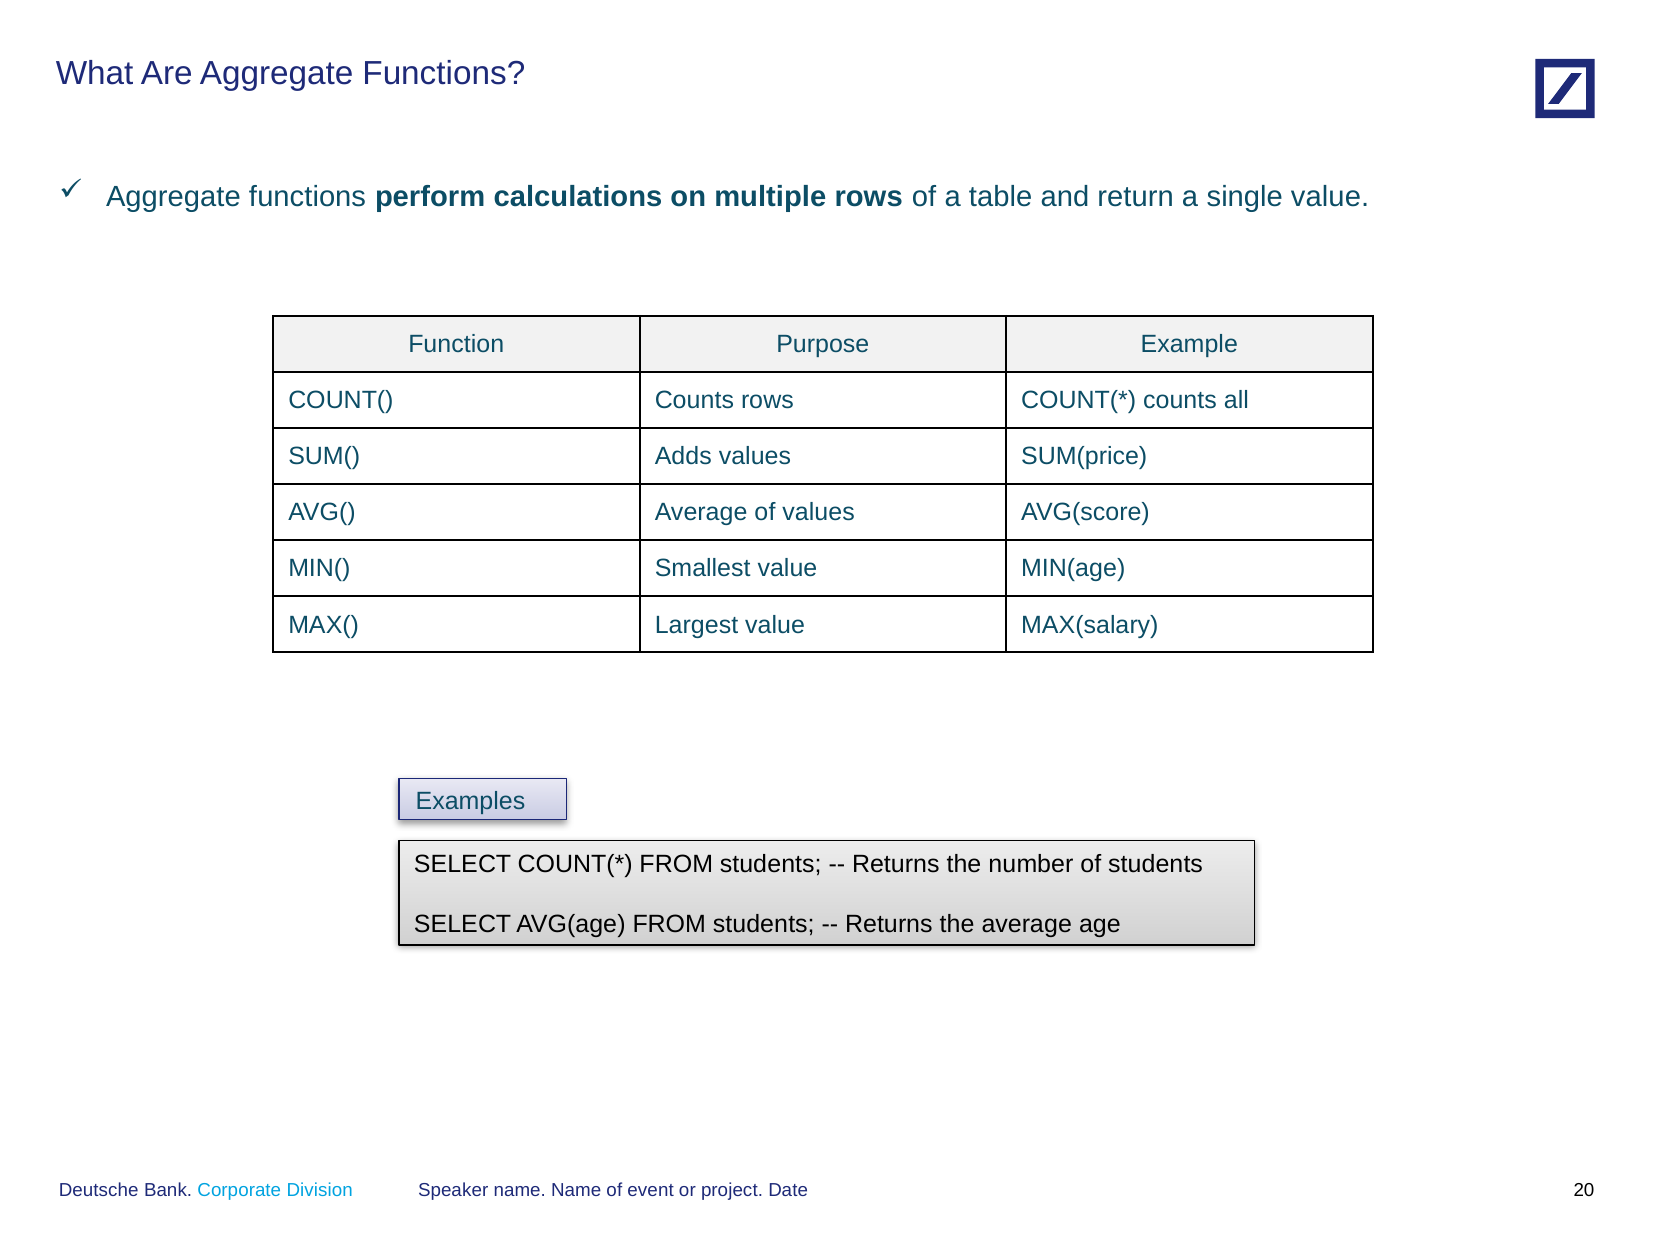

# What Are Aggregate Functions?
Aggregate functions perform calculations on multiple rows of a table and return a single value.
| Function | Purpose | Example |
| --- | --- | --- |
| COUNT() | Counts rows | COUNT(\*) counts all |
| SUM() | Adds values | SUM(price) |
| AVG() | Average of values | AVG(score) |
| MIN() | Smallest value | MIN(age) |
| MAX() | Largest value | MAX(salary) |
Examples
SELECT COUNT(*) FROM students; -- Returns the number of students

SELECT AVG(age) FROM students; -- Returns the average age
Speaker name. Name of event or project. Date
20